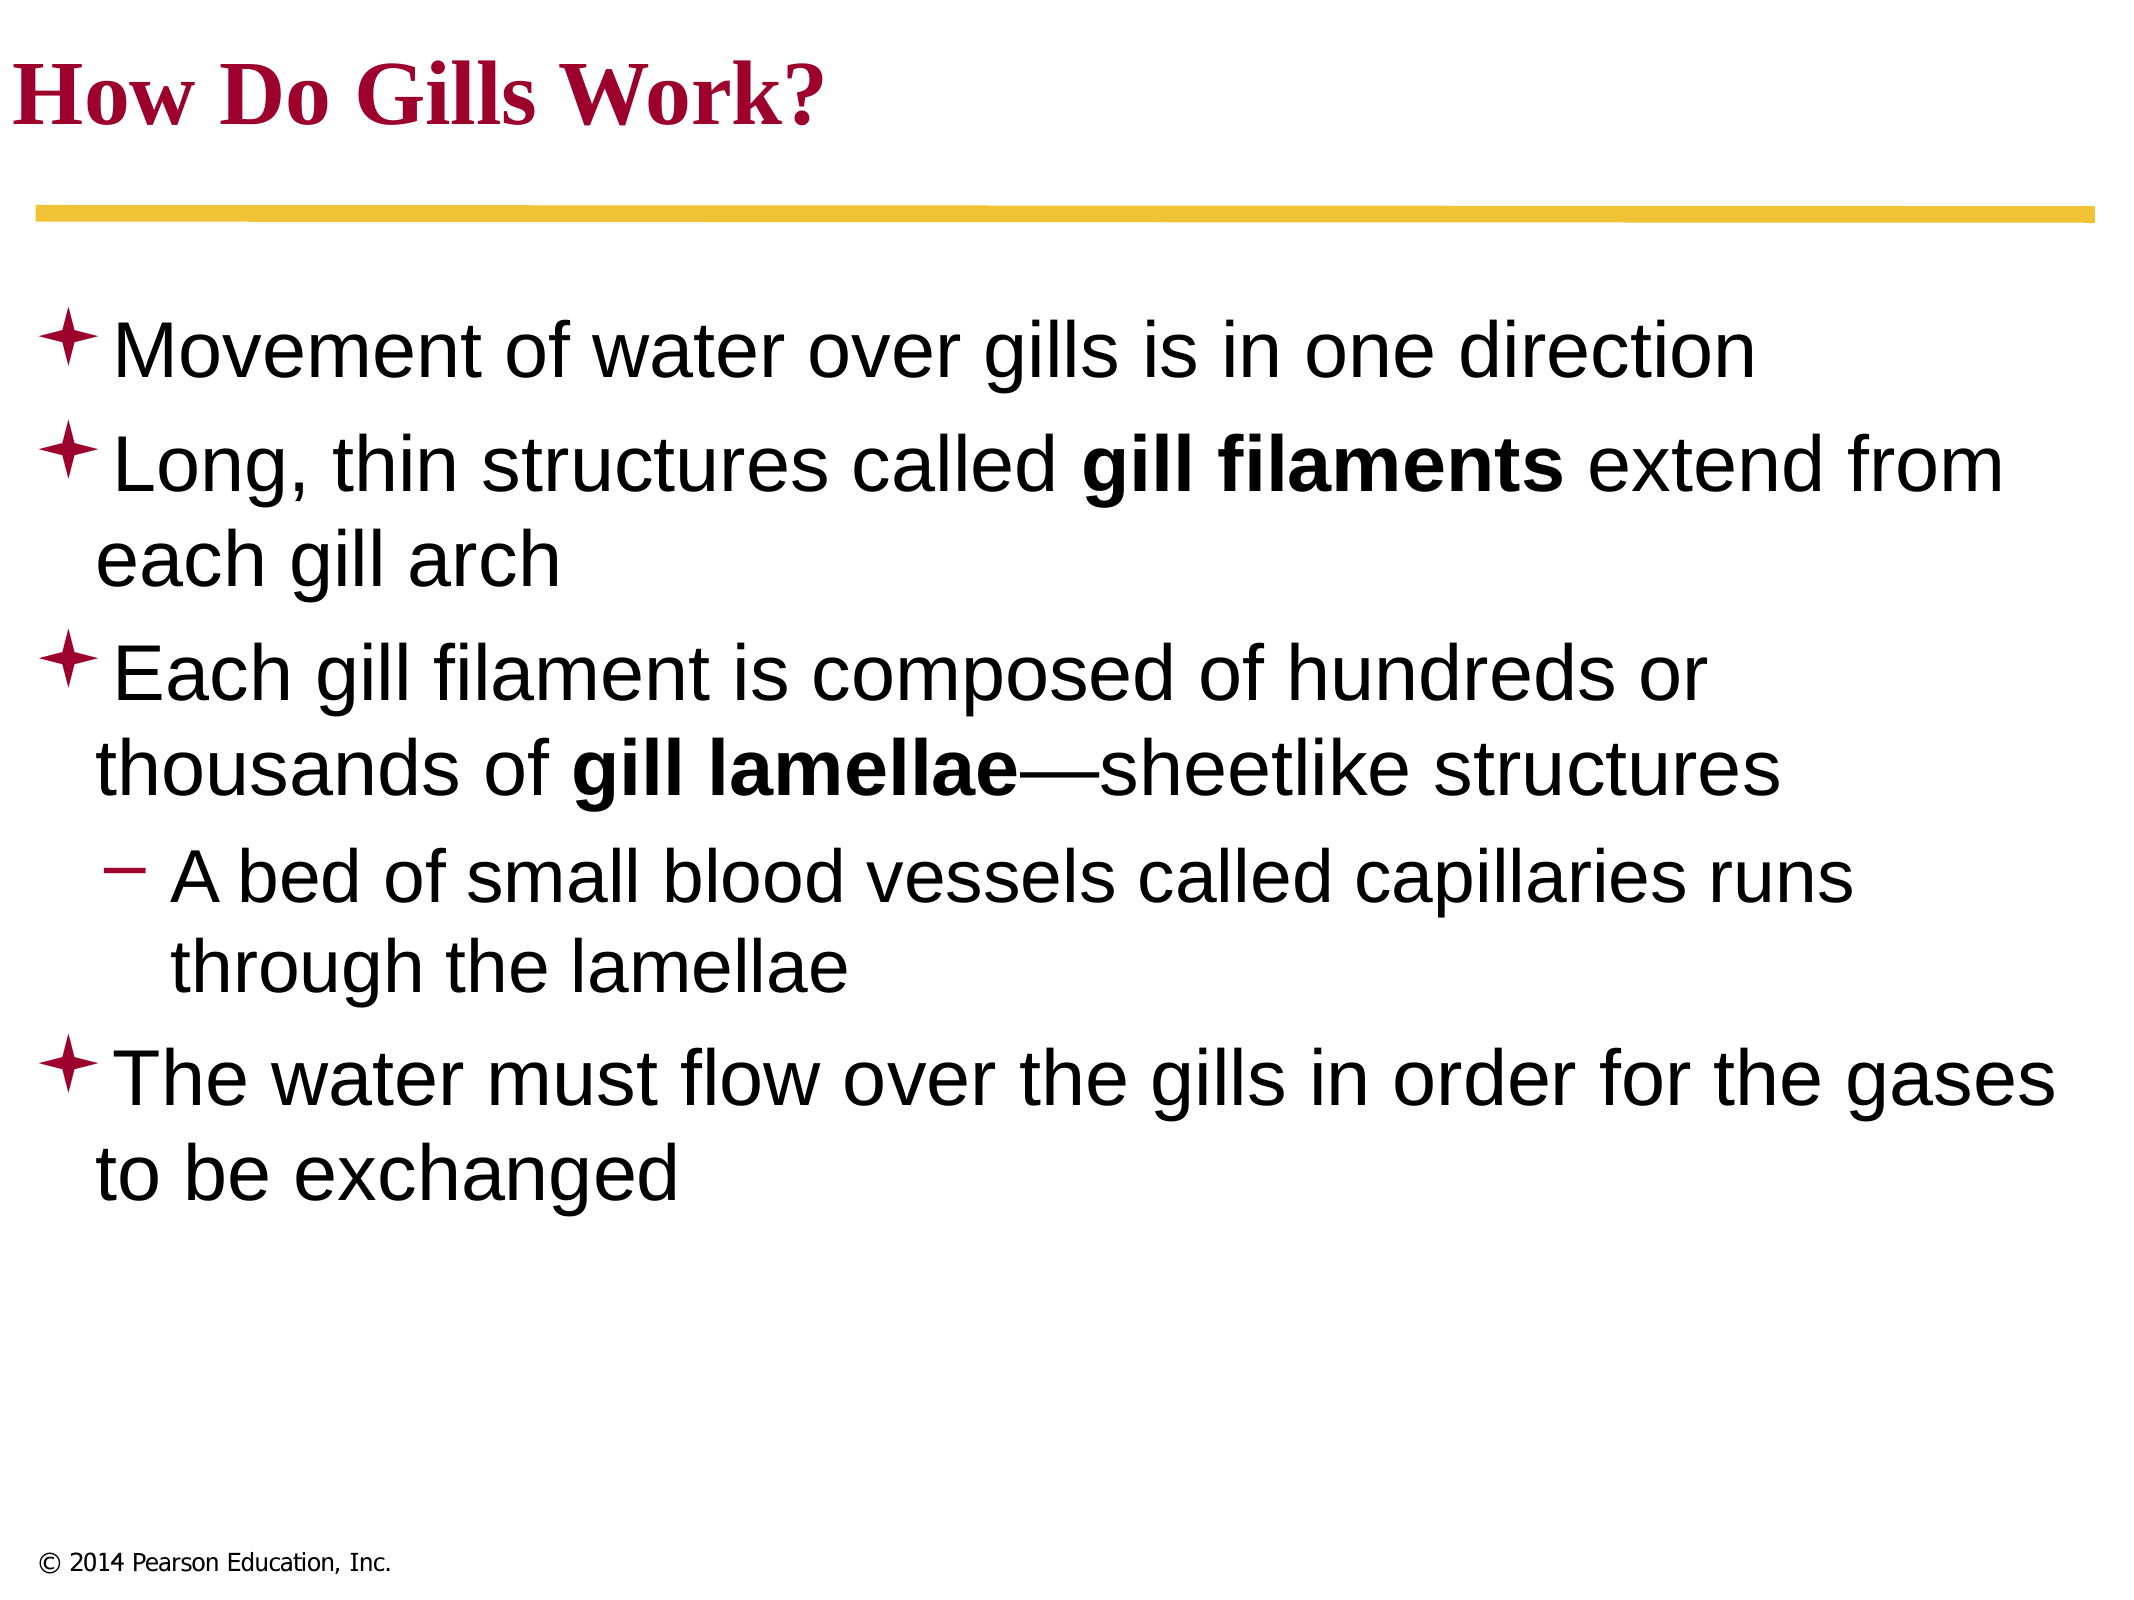

How Do Gills Work?

Movement of water over gills is in one direction
Long, thin structures called gill filaments extend from each gill arch
Each gill filament is composed of hundreds or thousands of gill lamellae—sheetlike structures
A bed of small blood vessels called capillaries runs through the lamellae
The water must flow over the gills in order for the gases to be exchanged